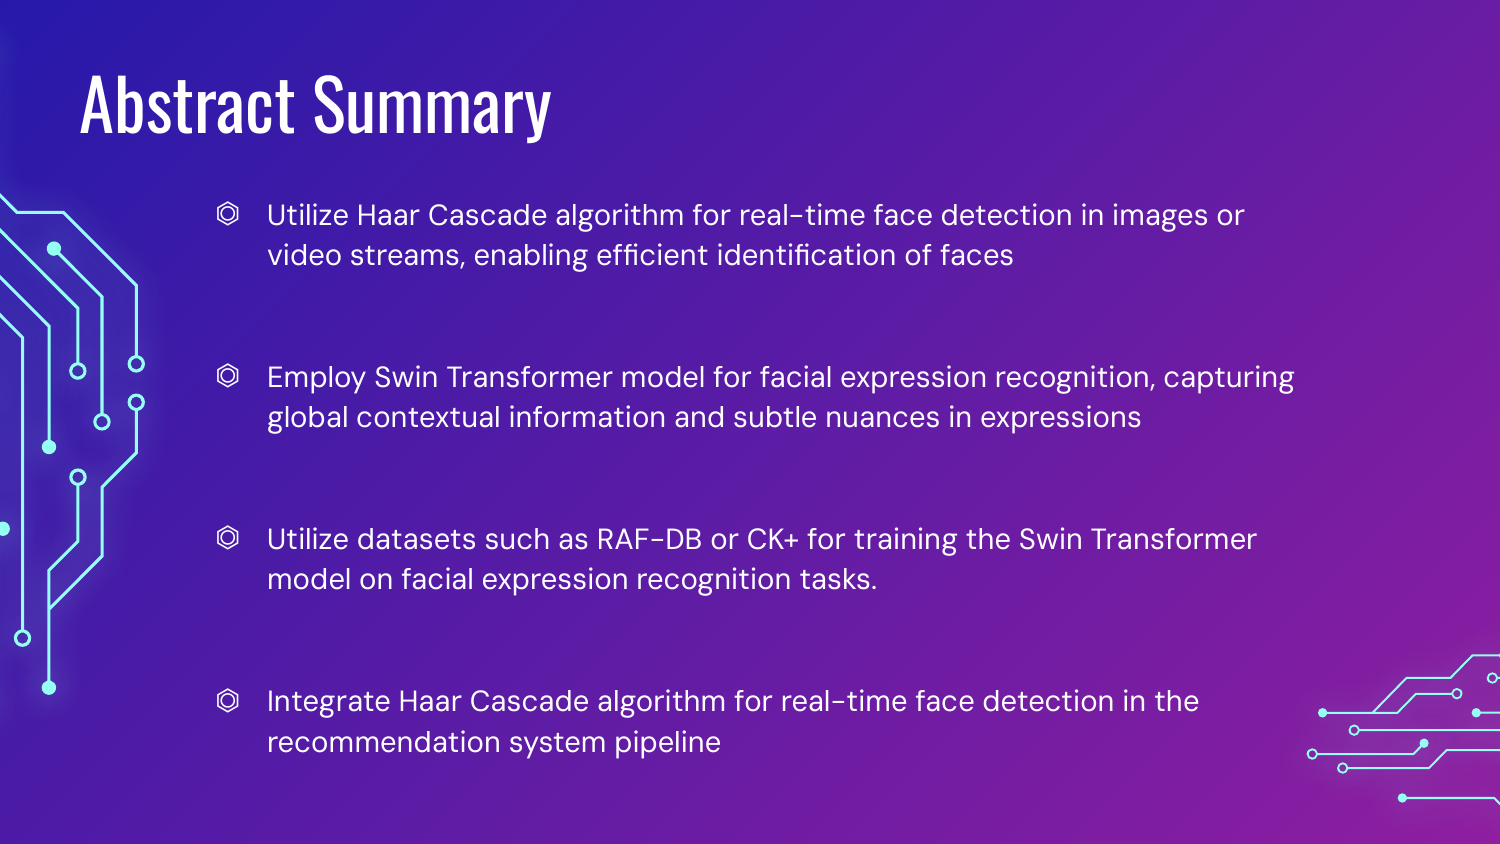

# Abstract Summary
Utilize Haar Cascade algorithm for real-time face detection in images or video streams, enabling efficient identification of faces

Employ Swin Transformer model for facial expression recognition, capturing global contextual information and subtle nuances in expressions

Utilize datasets such as RAF-DB or CK+ for training the Swin Transformer model on facial expression recognition tasks.

Integrate Haar Cascade algorithm for real-time face detection in the recommendation system pipeline